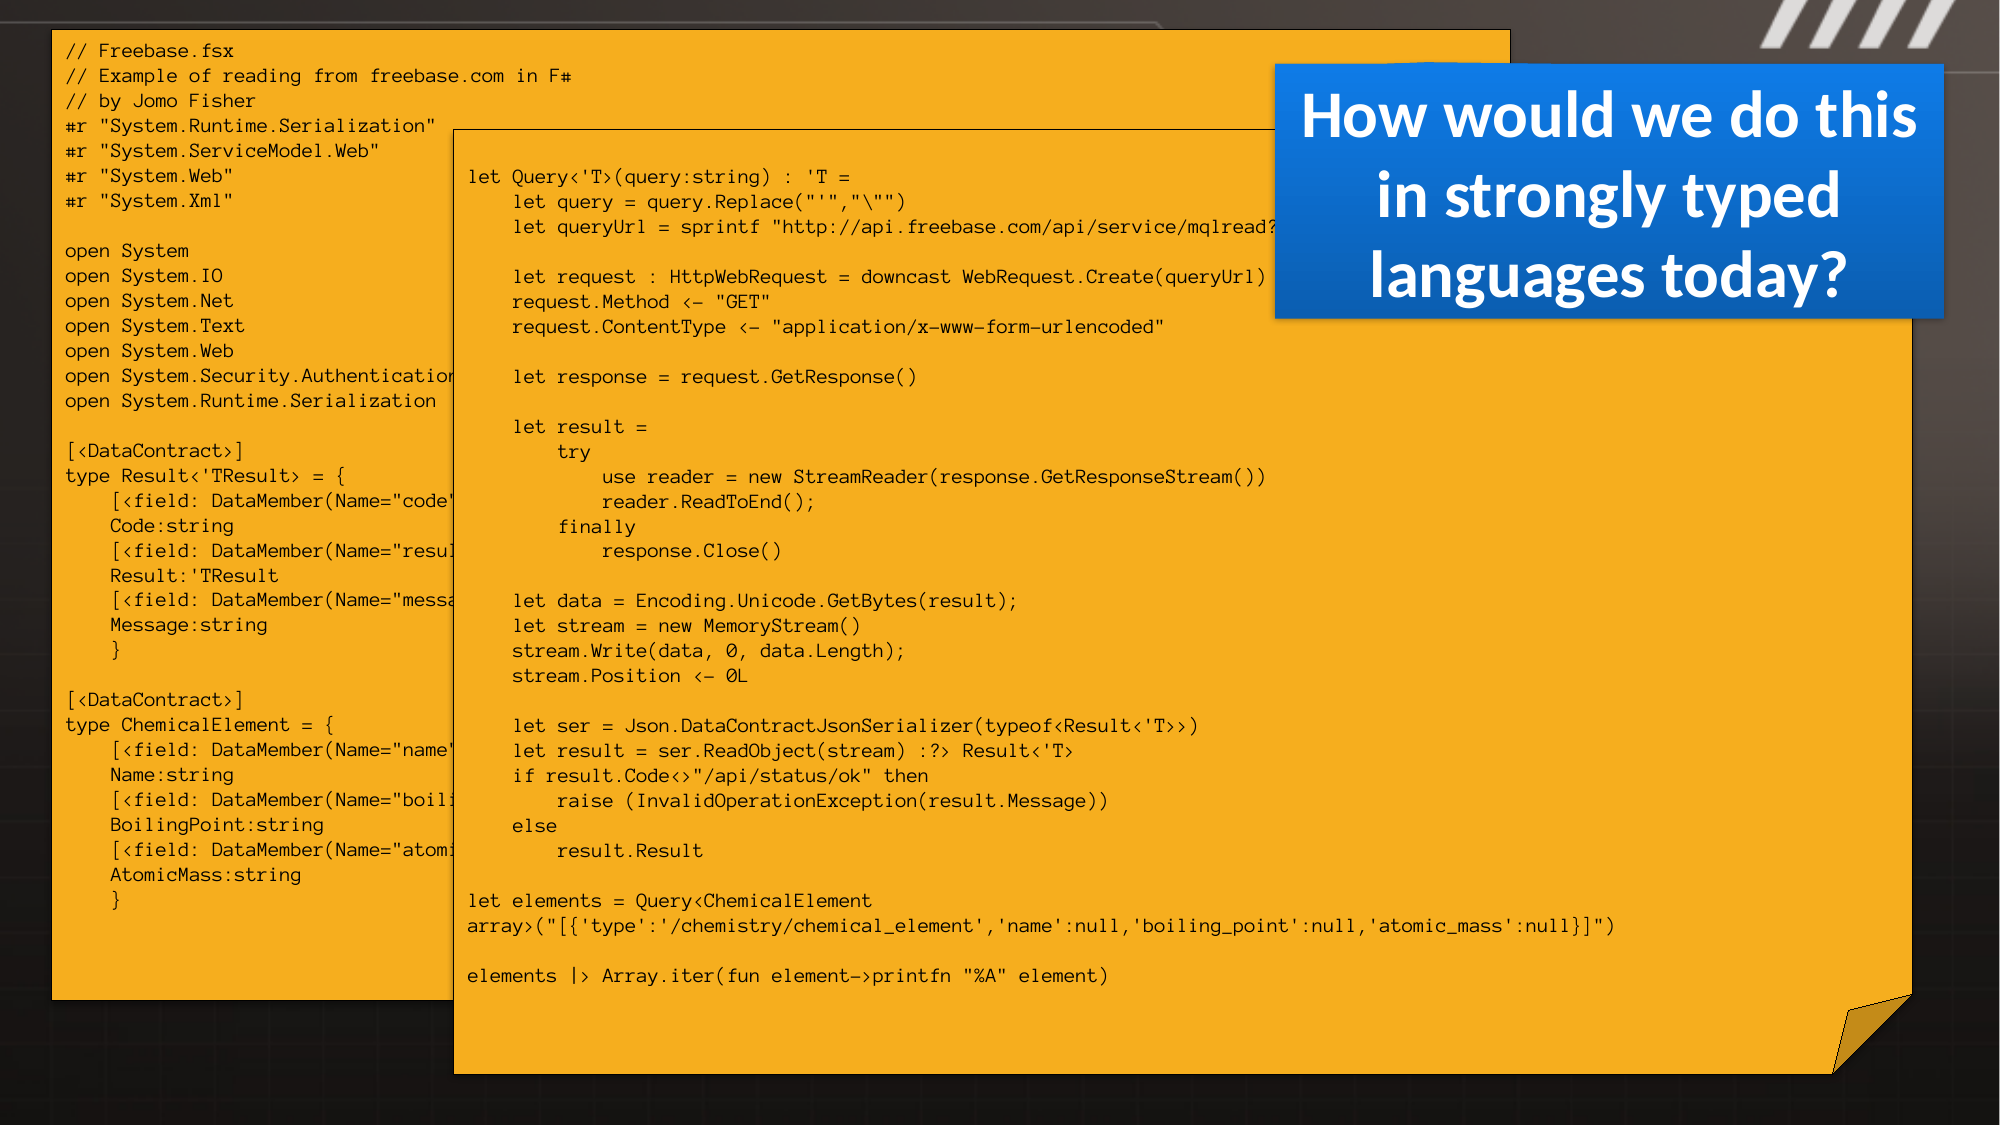

// Freebase.fsx
// Example of reading from freebase.com in F#
// by Jomo Fisher
#r "System.Runtime.Serialization"
#r "System.ServiceModel.Web"
#r "System.Web"
#r "System.Xml"

open System
open System.IO
open System.Net
open System.Text
open System.Web
open System.Security.Authentication
open System.Runtime.Serialization

[<DataContract>]
type Result<'TResult> = {
    [<field: DataMember(Name="code") >]
    Code:string
    [<field: DataMember(Name="result") >]
    Result:'TResult
    [<field: DataMember(Name="message") >]
    Message:string
    }

[<DataContract>]
type ChemicalElement = {
    [<field: DataMember(Name="name") >]
    Name:string
    [<field: DataMember(Name="boiling_point") >]
    BoilingPoint:string
    [<field: DataMember(Name="atomic_mass") >]
    AtomicMass:string
    }
How would we do this in strongly typed languages today?

let Query<'T>(query:string) : 'T =
    let query = query.Replace("'","\"")
    let queryUrl = sprintf "http://api.freebase.com/api/service/mqlread?query=%s" "{\"query\":"+query+"}"

    let request : HttpWebRequest = downcast WebRequest.Create(queryUrl)
    request.Method <- "GET"
    request.ContentType <- "application/x-www-form-urlencoded"

    let response = request.GetResponse()

    let result =
        try
            use reader = new StreamReader(response.GetResponseStream())
            reader.ReadToEnd();
        finally
            response.Close()

    let data = Encoding.Unicode.GetBytes(result);
    let stream = new MemoryStream()
    stream.Write(data, 0, data.Length);
    stream.Position <- 0L

    let ser = Json.DataContractJsonSerializer(typeof<Result<'T>>)
    let result = ser.ReadObject(stream) :?> Result<'T>
    if result.Code<>"/api/status/ok" then
        raise (InvalidOperationException(result.Message))
    else
        result.Result

let elements = Query<ChemicalElement array>("[{'type':'/chemistry/chemical_element','name':null,'boiling_point':null,'atomic_mass':null}]")

elements |> Array.iter(fun element->printfn "%A" element)
#